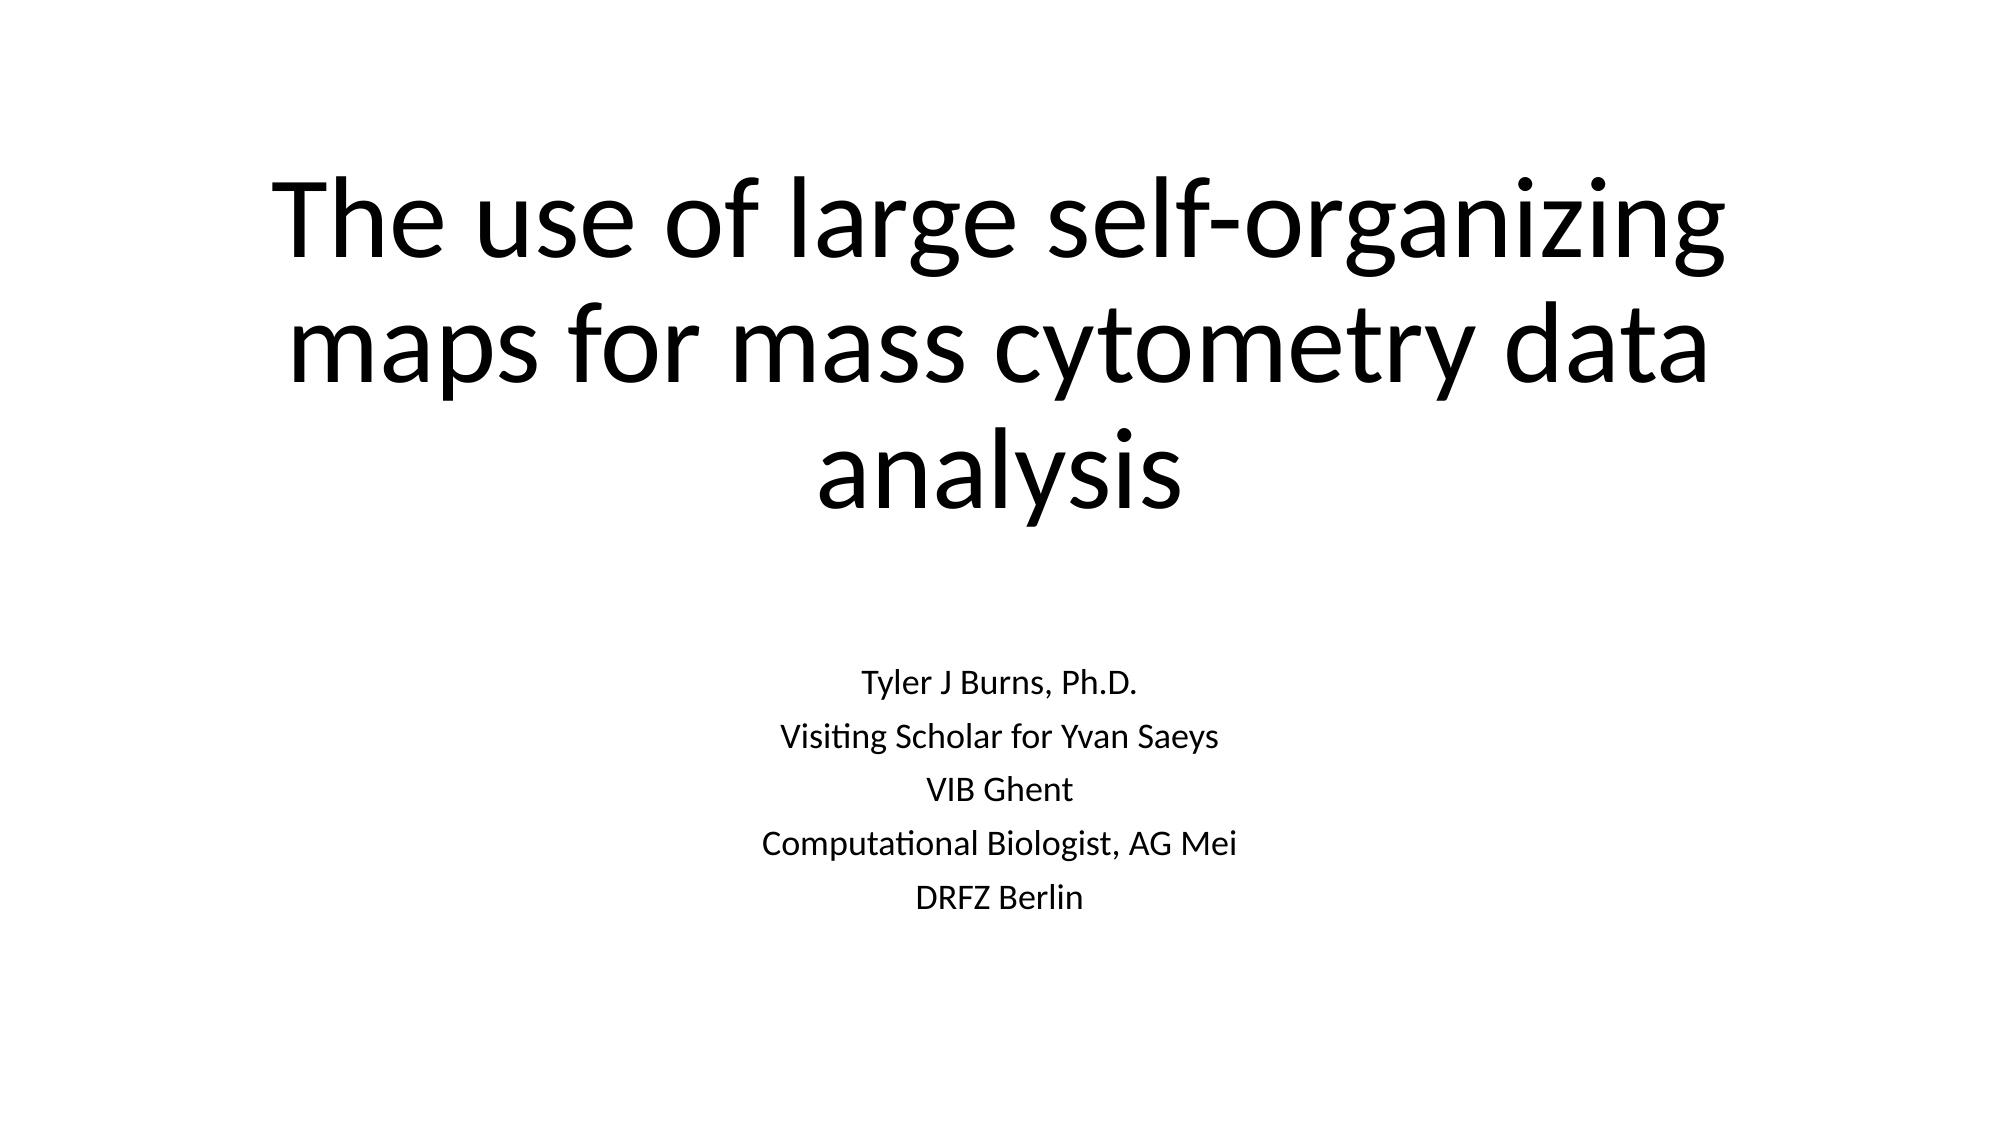

# The use of large self-organizing maps for mass cytometry data analysis
Tyler J Burns, Ph.D.
Visiting Scholar for Yvan Saeys
VIB Ghent
Computational Biologist, AG Mei
DRFZ Berlin